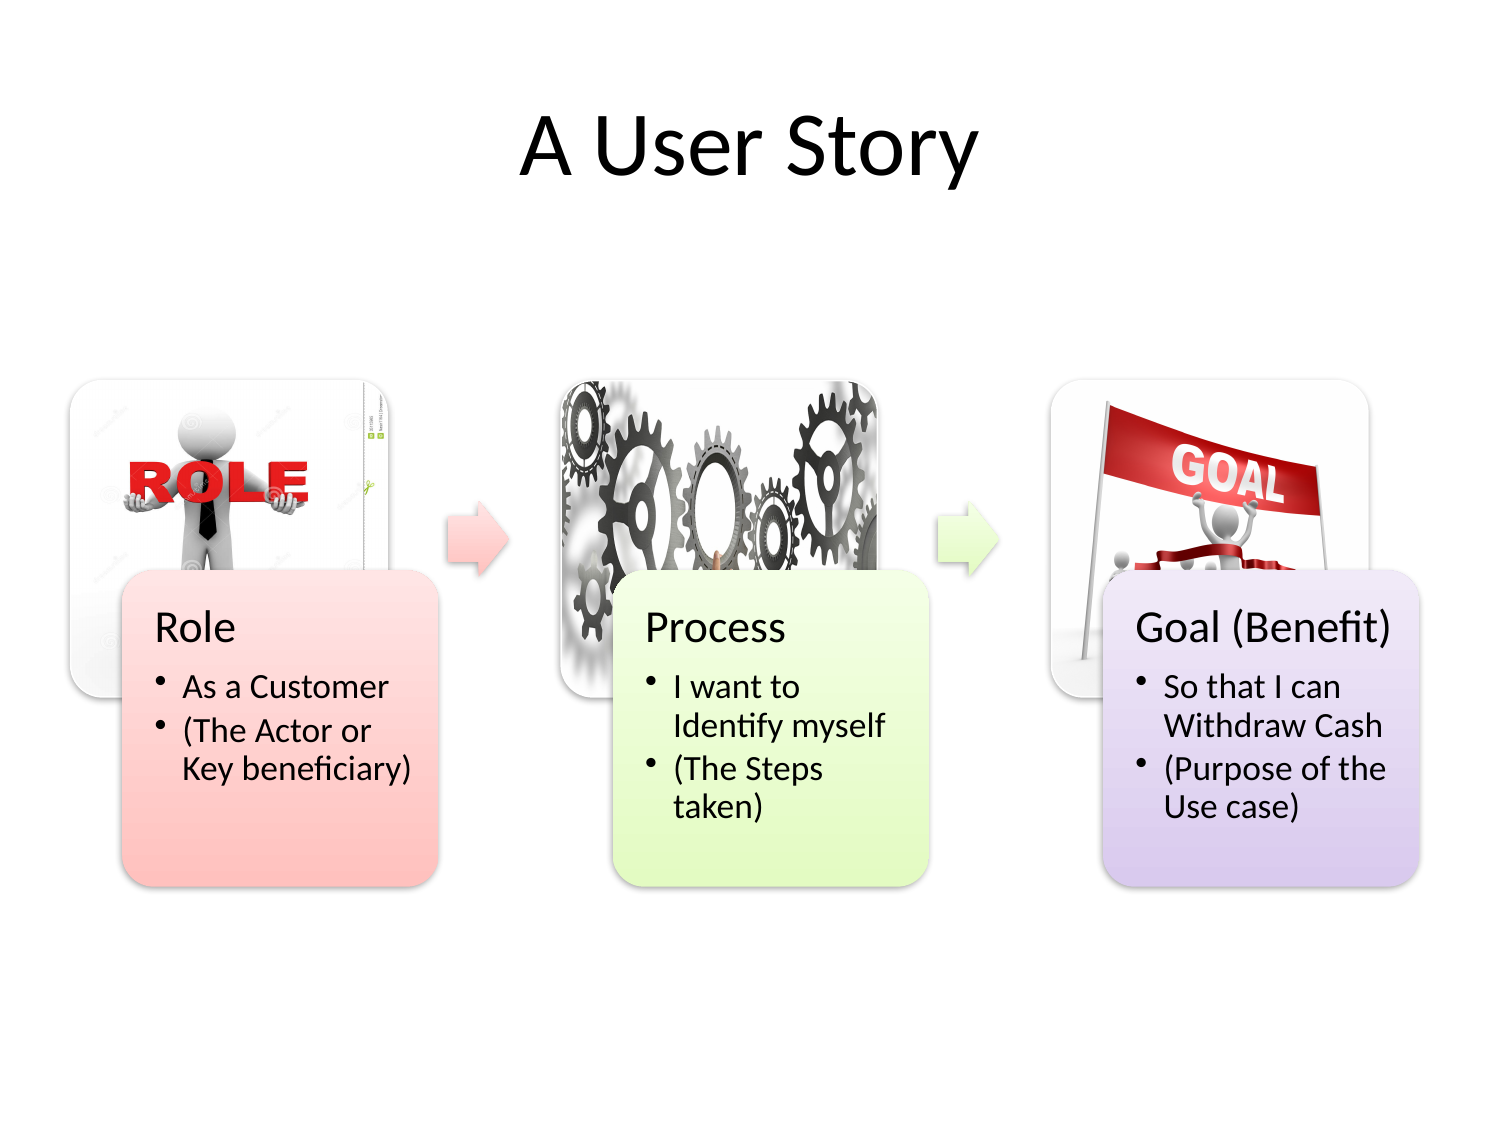

# A User Story
Role
As a Customer
(The Actor or Key beneficiary)

Process
I want to Identify myself
(The Steps taken)

Goal (Benefit)
So that I can Withdraw Cash
(Purpose of the Use case)